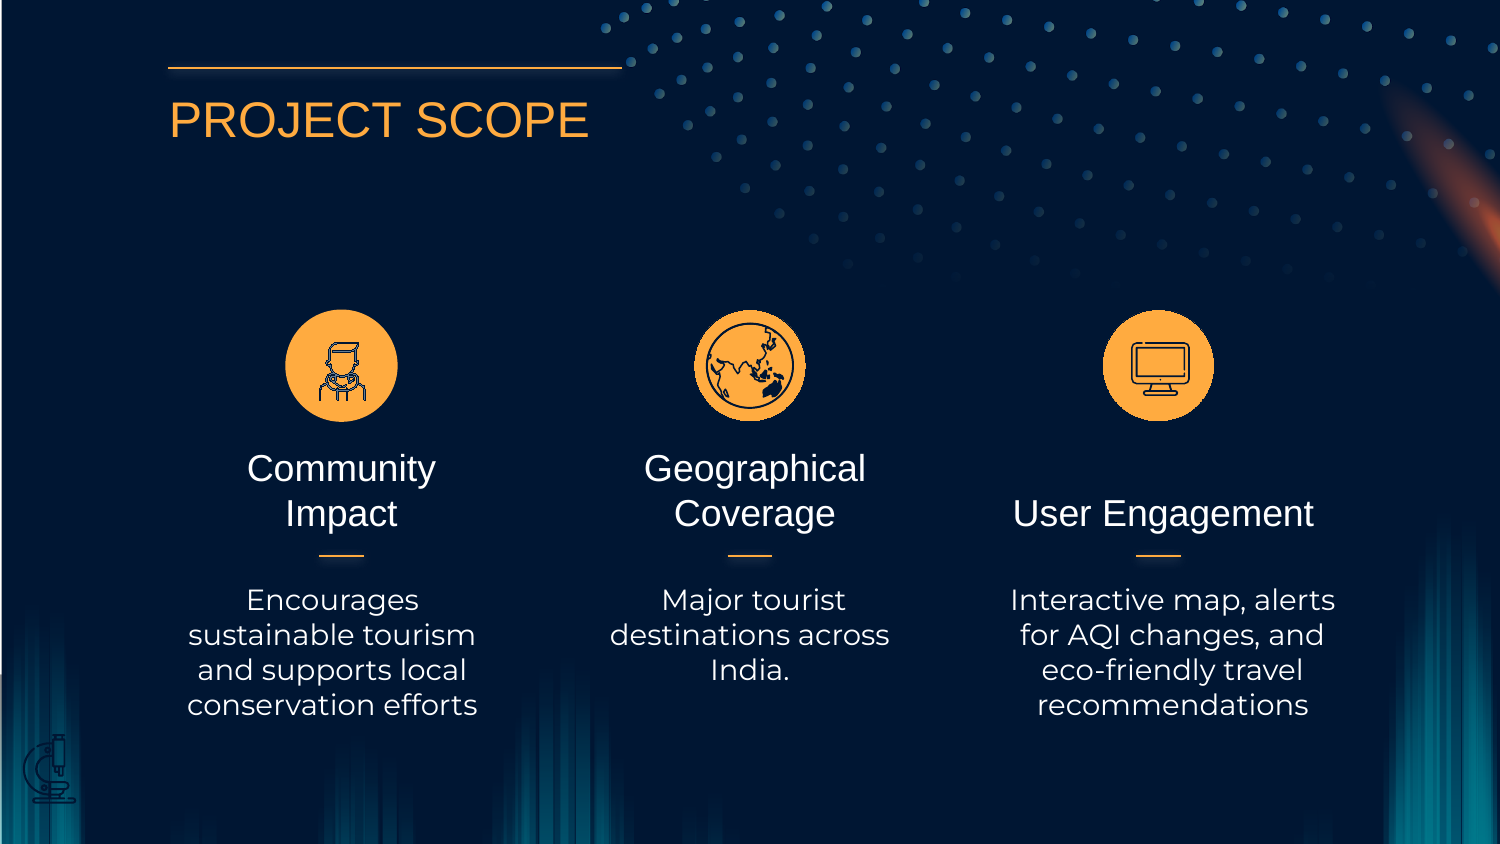

PROJECT SCOPE

Community Impact
# Geographical Coverage
User Engagement
Encourages sustainable tourism and supports local conservation efforts
 Major tourist destinations across India.
Interactive map, alerts for AQI changes, and eco-friendly travel recommendations